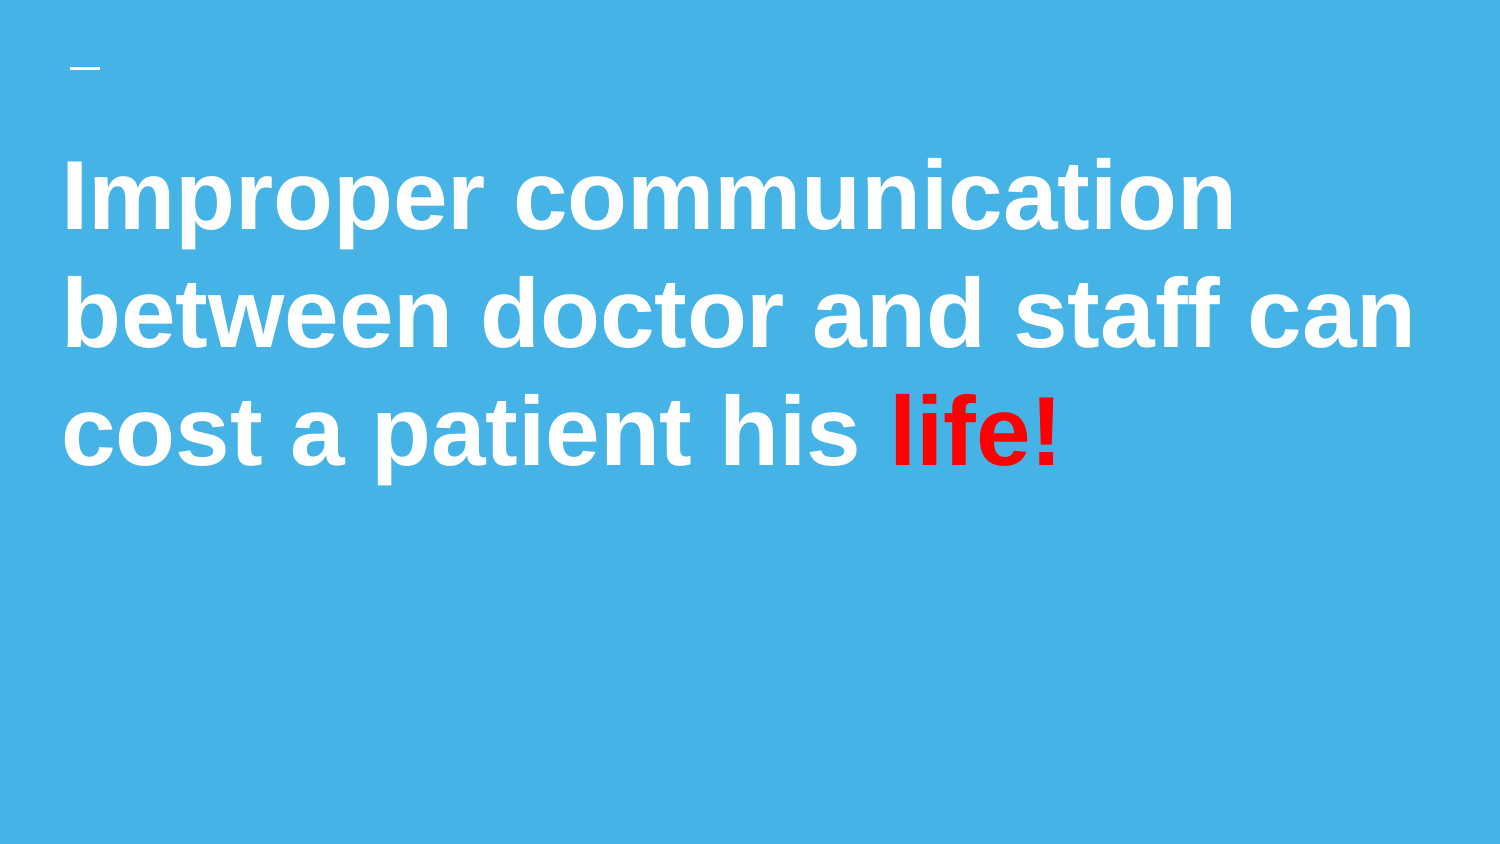

# Improper communication between doctor and staff can cost a patient his life!